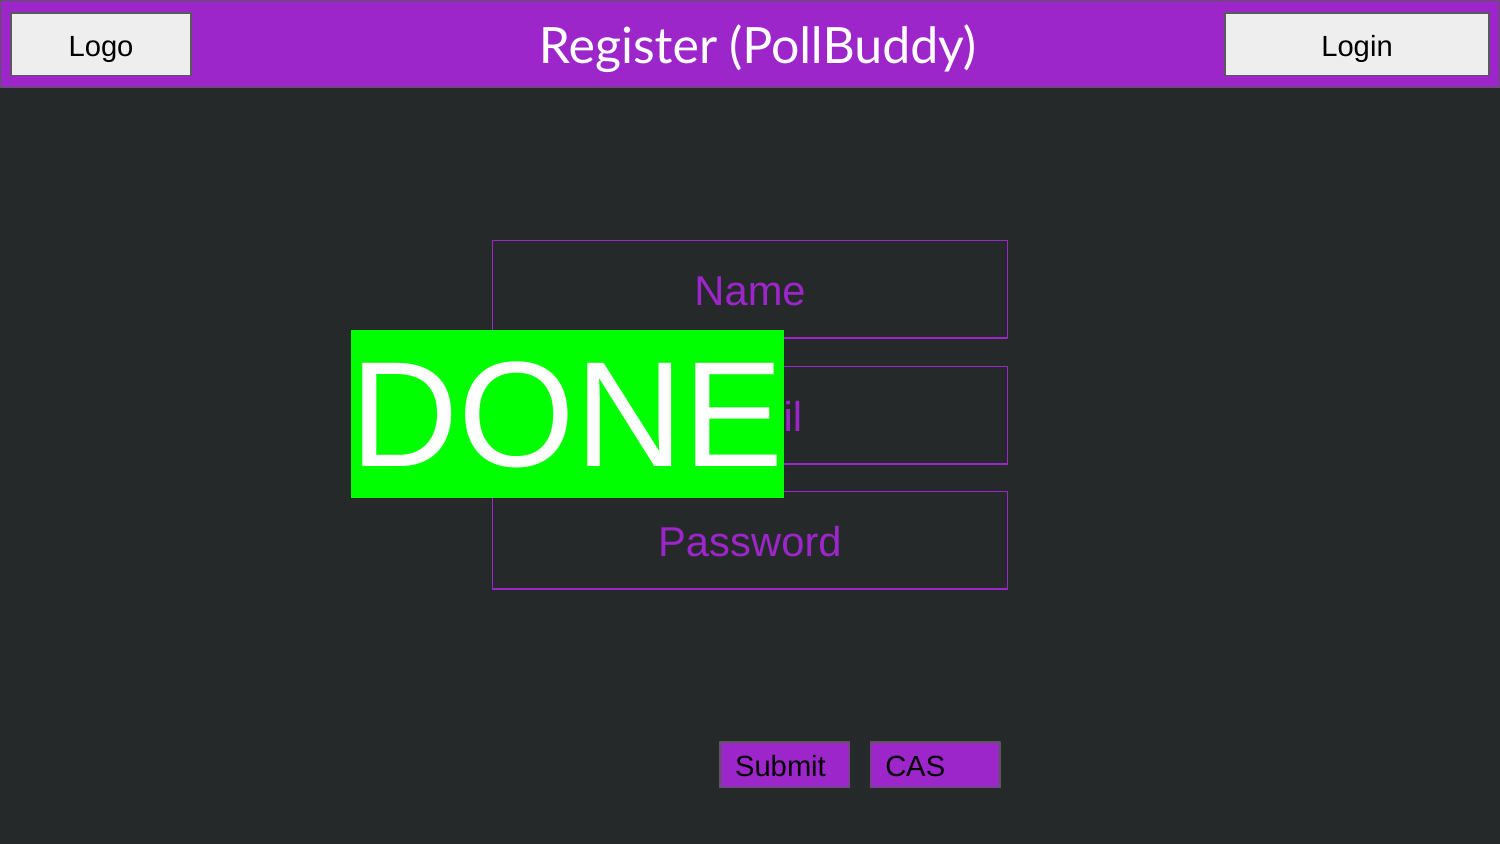

Register (PollBuddy)
Logo
Login
DONE
Name
Email
Password
Submit
CAS